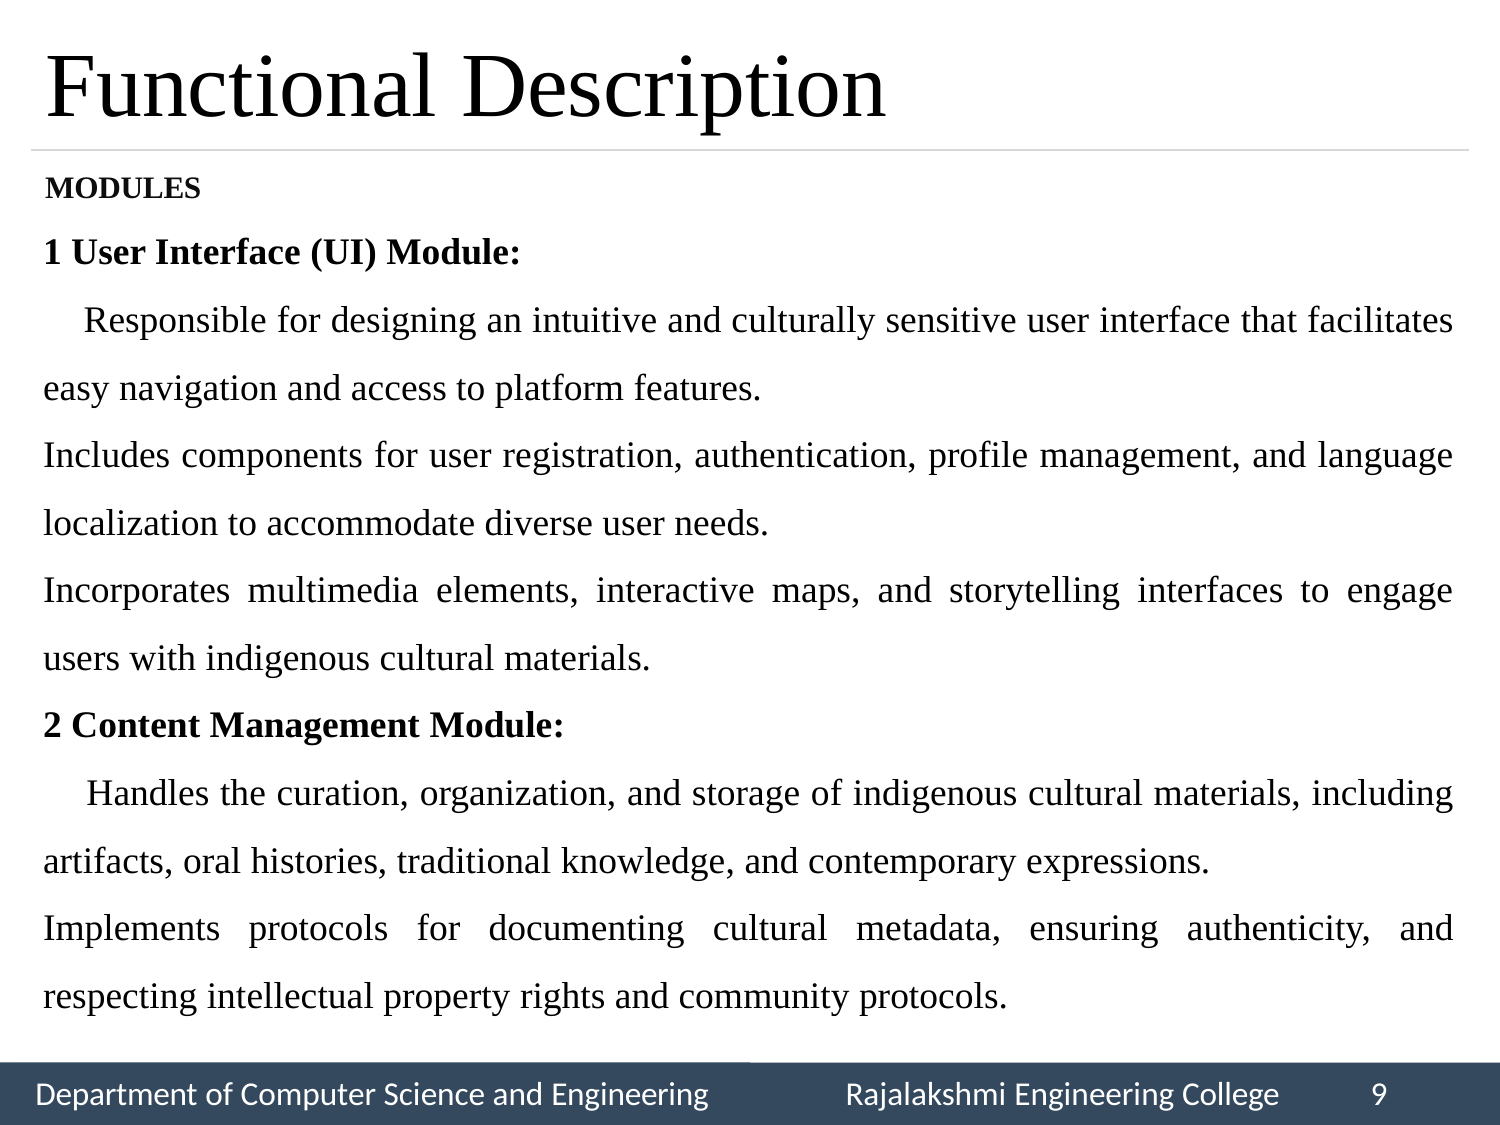

# Functional Description
MODULES
1 User Interface (UI) Module:
    Responsible for designing an intuitive and culturally sensitive user interface that facilitates easy navigation and access to platform features.
Includes components for user registration, authentication, profile management, and language localization to accommodate diverse user needs.
Incorporates multimedia elements, interactive maps, and storytelling interfaces to engage users with indigenous cultural materials.
2 Content Management Module:
    Handles the curation, organization, and storage of indigenous cultural materials, including artifacts, oral histories, traditional knowledge, and contemporary expressions.
Implements protocols for documenting cultural metadata, ensuring authenticity, and respecting intellectual property rights and community protocols.
Department of Computer Science and Engineering
Rajalakshmi Engineering College
9